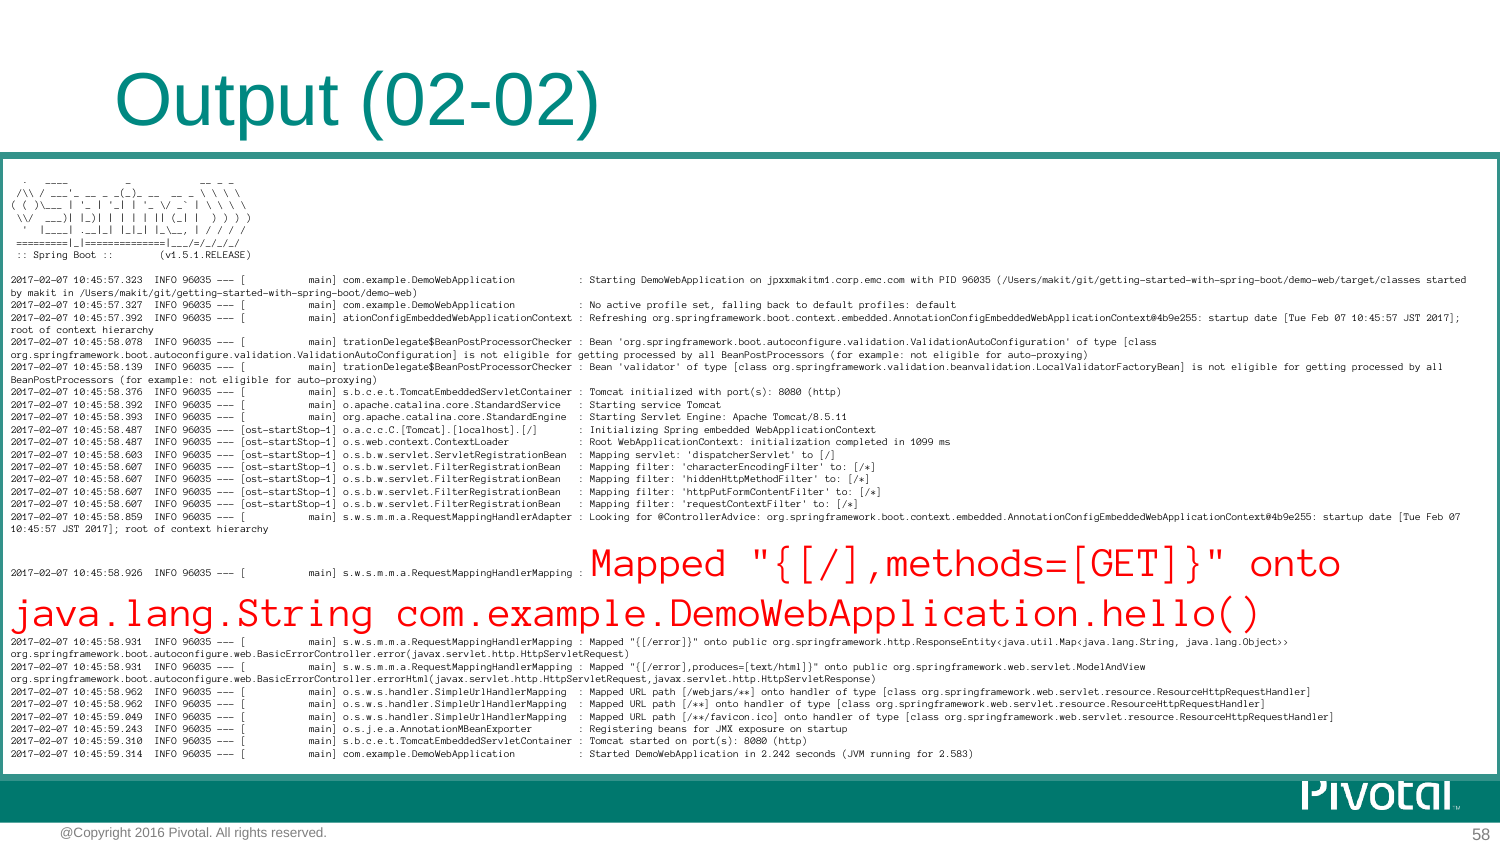

# Output (02-02)

  .   ____          _            __ _ _
 /\\ / ___'_ __ _ _(_)_ __  __ _ \ \ \ \
( ( )\___ | '_ | '_| | '_ \/ _` | \ \ \ \
 \\/  ___)| |_)| | | | | || (_| |  ) ) ) )
  '  |____| .__|_| |_|_| |_\__, | / / / /
 =========|_|==============|___/=/_/_/_/
 :: Spring Boot ::        (v1.5.1.RELEASE)

2017-02-07 10:45:57.323  INFO 96035 --- [           main] com.example.DemoWebApplication           : Starting DemoWebApplication on jpxxmakitm1.corp.emc.com with PID 96035 (/Users/makit/git/getting-started-with-spring-boot/demo-web/target/classes started by makit in /Users/makit/git/getting-started-with-spring-boot/demo-web)
2017-02-07 10:45:57.327  INFO 96035 --- [           main] com.example.DemoWebApplication           : No active profile set, falling back to default profiles: default
2017-02-07 10:45:57.392  INFO 96035 --- [           main] ationConfigEmbeddedWebApplicationContext : Refreshing org.springframework.boot.context.embedded.AnnotationConfigEmbeddedWebApplicationContext@4b9e255: startup date [Tue Feb 07 10:45:57 JST 2017]; root of context hierarchy
2017-02-07 10:45:58.078  INFO 96035 --- [           main] trationDelegate$BeanPostProcessorChecker : Bean 'org.springframework.boot.autoconfigure.validation.ValidationAutoConfiguration' of type [class org.springframework.boot.autoconfigure.validation.ValidationAutoConfiguration] is not eligible for getting processed by all BeanPostProcessors (for example: not eligible for auto-proxying)
2017-02-07 10:45:58.139  INFO 96035 --- [           main] trationDelegate$BeanPostProcessorChecker : Bean 'validator' of type [class org.springframework.validation.beanvalidation.LocalValidatorFactoryBean] is not eligible for getting processed by all BeanPostProcessors (for example: not eligible for auto-proxying)
2017-02-07 10:45:58.376  INFO 96035 --- [           main] s.b.c.e.t.TomcatEmbeddedServletContainer : Tomcat initialized with port(s): 8080 (http)
2017-02-07 10:45:58.392  INFO 96035 --- [           main] o.apache.catalina.core.StandardService   : Starting service Tomcat
2017-02-07 10:45:58.393  INFO 96035 --- [           main] org.apache.catalina.core.StandardEngine  : Starting Servlet Engine: Apache Tomcat/8.5.11
2017-02-07 10:45:58.487  INFO 96035 --- [ost-startStop-1] o.a.c.c.C.[Tomcat].[localhost].[/]       : Initializing Spring embedded WebApplicationContext
2017-02-07 10:45:58.487  INFO 96035 --- [ost-startStop-1] o.s.web.context.ContextLoader            : Root WebApplicationContext: initialization completed in 1099 ms
2017-02-07 10:45:58.603  INFO 96035 --- [ost-startStop-1] o.s.b.w.servlet.ServletRegistrationBean  : Mapping servlet: 'dispatcherServlet' to [/]
2017-02-07 10:45:58.607  INFO 96035 --- [ost-startStop-1] o.s.b.w.servlet.FilterRegistrationBean   : Mapping filter: 'characterEncodingFilter' to: [/*]
2017-02-07 10:45:58.607  INFO 96035 --- [ost-startStop-1] o.s.b.w.servlet.FilterRegistrationBean   : Mapping filter: 'hiddenHttpMethodFilter' to: [/*]
2017-02-07 10:45:58.607  INFO 96035 --- [ost-startStop-1] o.s.b.w.servlet.FilterRegistrationBean   : Mapping filter: 'httpPutFormContentFilter' to: [/*]
2017-02-07 10:45:58.607  INFO 96035 --- [ost-startStop-1] o.s.b.w.servlet.FilterRegistrationBean   : Mapping filter: 'requestContextFilter' to: [/*]
2017-02-07 10:45:58.859  INFO 96035 --- [           main] s.w.s.m.m.a.RequestMappingHandlerAdapter : Looking for @ControllerAdvice: org.springframework.boot.context.embedded.AnnotationConfigEmbeddedWebApplicationContext@4b9e255: startup date [Tue Feb 07 10:45:57 JST 2017]; root of context hierarchy
2017-02-07 10:45:58.926  INFO 96035 --- [           main] s.w.s.m.m.a.RequestMappingHandlerMapping : Mapped "{[/],methods=[GET]}" onto java.lang.String com.example.DemoWebApplication.hello()
2017-02-07 10:45:58.931  INFO 96035 --- [           main] s.w.s.m.m.a.RequestMappingHandlerMapping : Mapped "{[/error]}" onto public org.springframework.http.ResponseEntity<java.util.Map<java.lang.String, java.lang.Object>> org.springframework.boot.autoconfigure.web.BasicErrorController.error(javax.servlet.http.HttpServletRequest)
2017-02-07 10:45:58.931  INFO 96035 --- [           main] s.w.s.m.m.a.RequestMappingHandlerMapping : Mapped "{[/error],produces=[text/html]}" onto public org.springframework.web.servlet.ModelAndView org.springframework.boot.autoconfigure.web.BasicErrorController.errorHtml(javax.servlet.http.HttpServletRequest,javax.servlet.http.HttpServletResponse)
2017-02-07 10:45:58.962  INFO 96035 --- [           main] o.s.w.s.handler.SimpleUrlHandlerMapping  : Mapped URL path [/webjars/**] onto handler of type [class org.springframework.web.servlet.resource.ResourceHttpRequestHandler]
2017-02-07 10:45:58.962  INFO 96035 --- [           main] o.s.w.s.handler.SimpleUrlHandlerMapping  : Mapped URL path [/**] onto handler of type [class org.springframework.web.servlet.resource.ResourceHttpRequestHandler]
2017-02-07 10:45:59.049  INFO 96035 --- [           main] o.s.w.s.handler.SimpleUrlHandlerMapping  : Mapped URL path [/**/favicon.ico] onto handler of type [class org.springframework.web.servlet.resource.ResourceHttpRequestHandler]
2017-02-07 10:45:59.243  INFO 96035 --- [           main] o.s.j.e.a.AnnotationMBeanExporter        : Registering beans for JMX exposure on startup
2017-02-07 10:45:59.310  INFO 96035 --- [           main] s.b.c.e.t.TomcatEmbeddedServletContainer : Tomcat started on port(s): 8080 (http)
2017-02-07 10:45:59.314  INFO 96035 --- [           main] com.example.DemoWebApplication           : Started DemoWebApplication in 2.242 seconds (JVM running for 2.583)